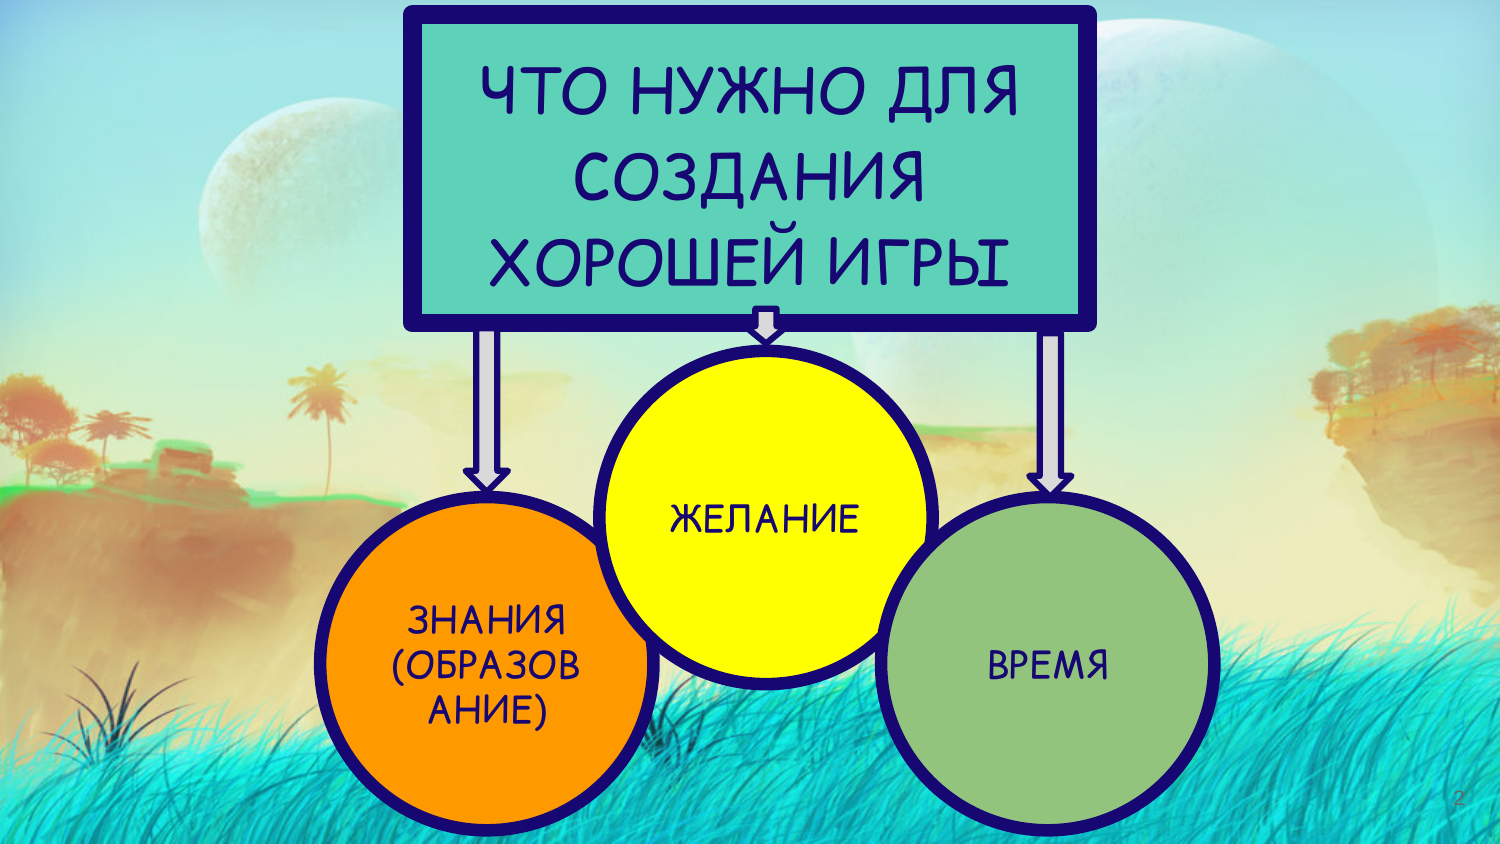

# ЧТО НУЖНО ДЛЯ СОЗДАНИЯ ХОРОШЕЙ ИГРЫ

ЖЕЛАНИЕ
ЗНАНИЯ (ОБРАЗОВАНИЕ)
ВРЕМЯ
2